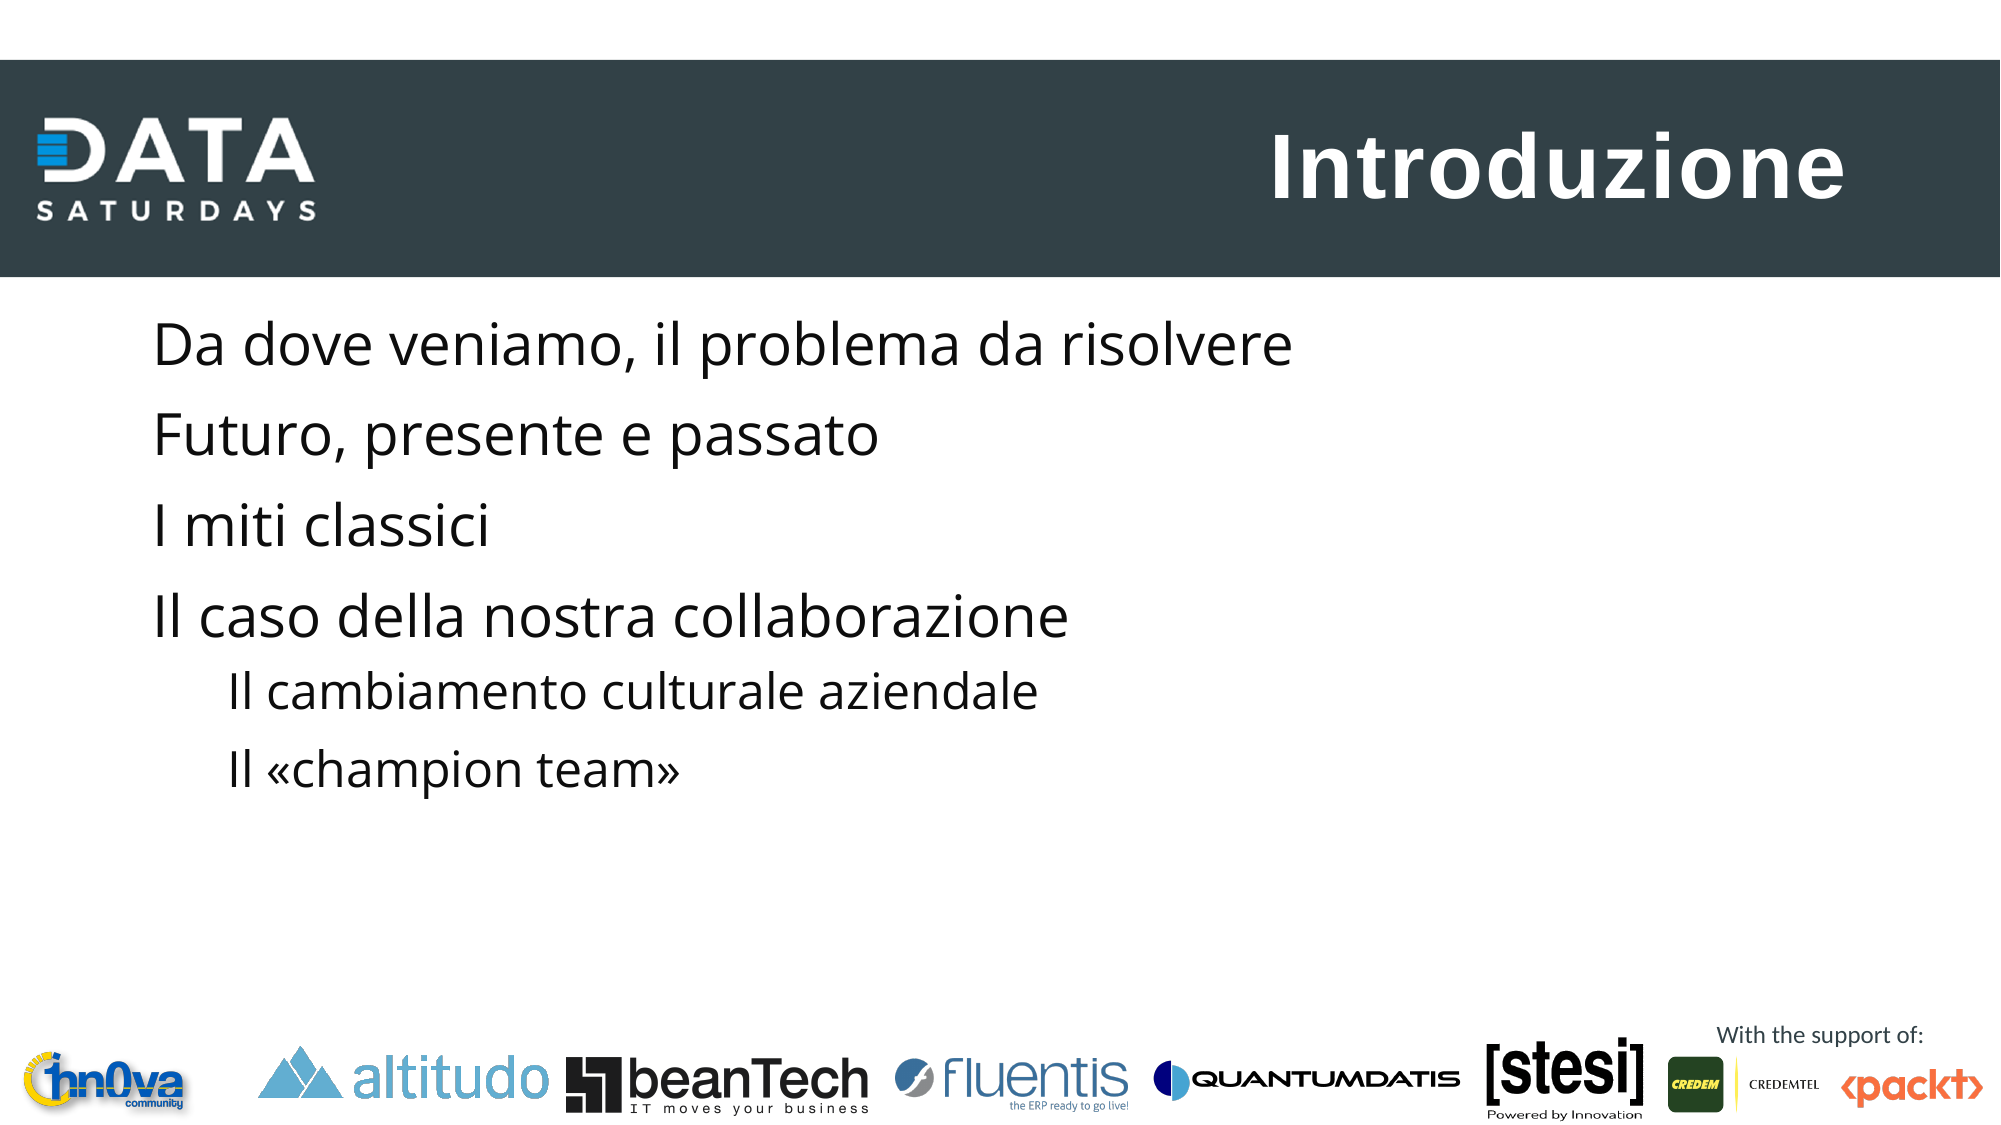

# Introduzione
Da dove veniamo, il problema da risolvere
Futuro, presente e passato
I miti classici
Il caso della nostra collaborazione
Il cambiamento culturale aziendale
Il «champion team»